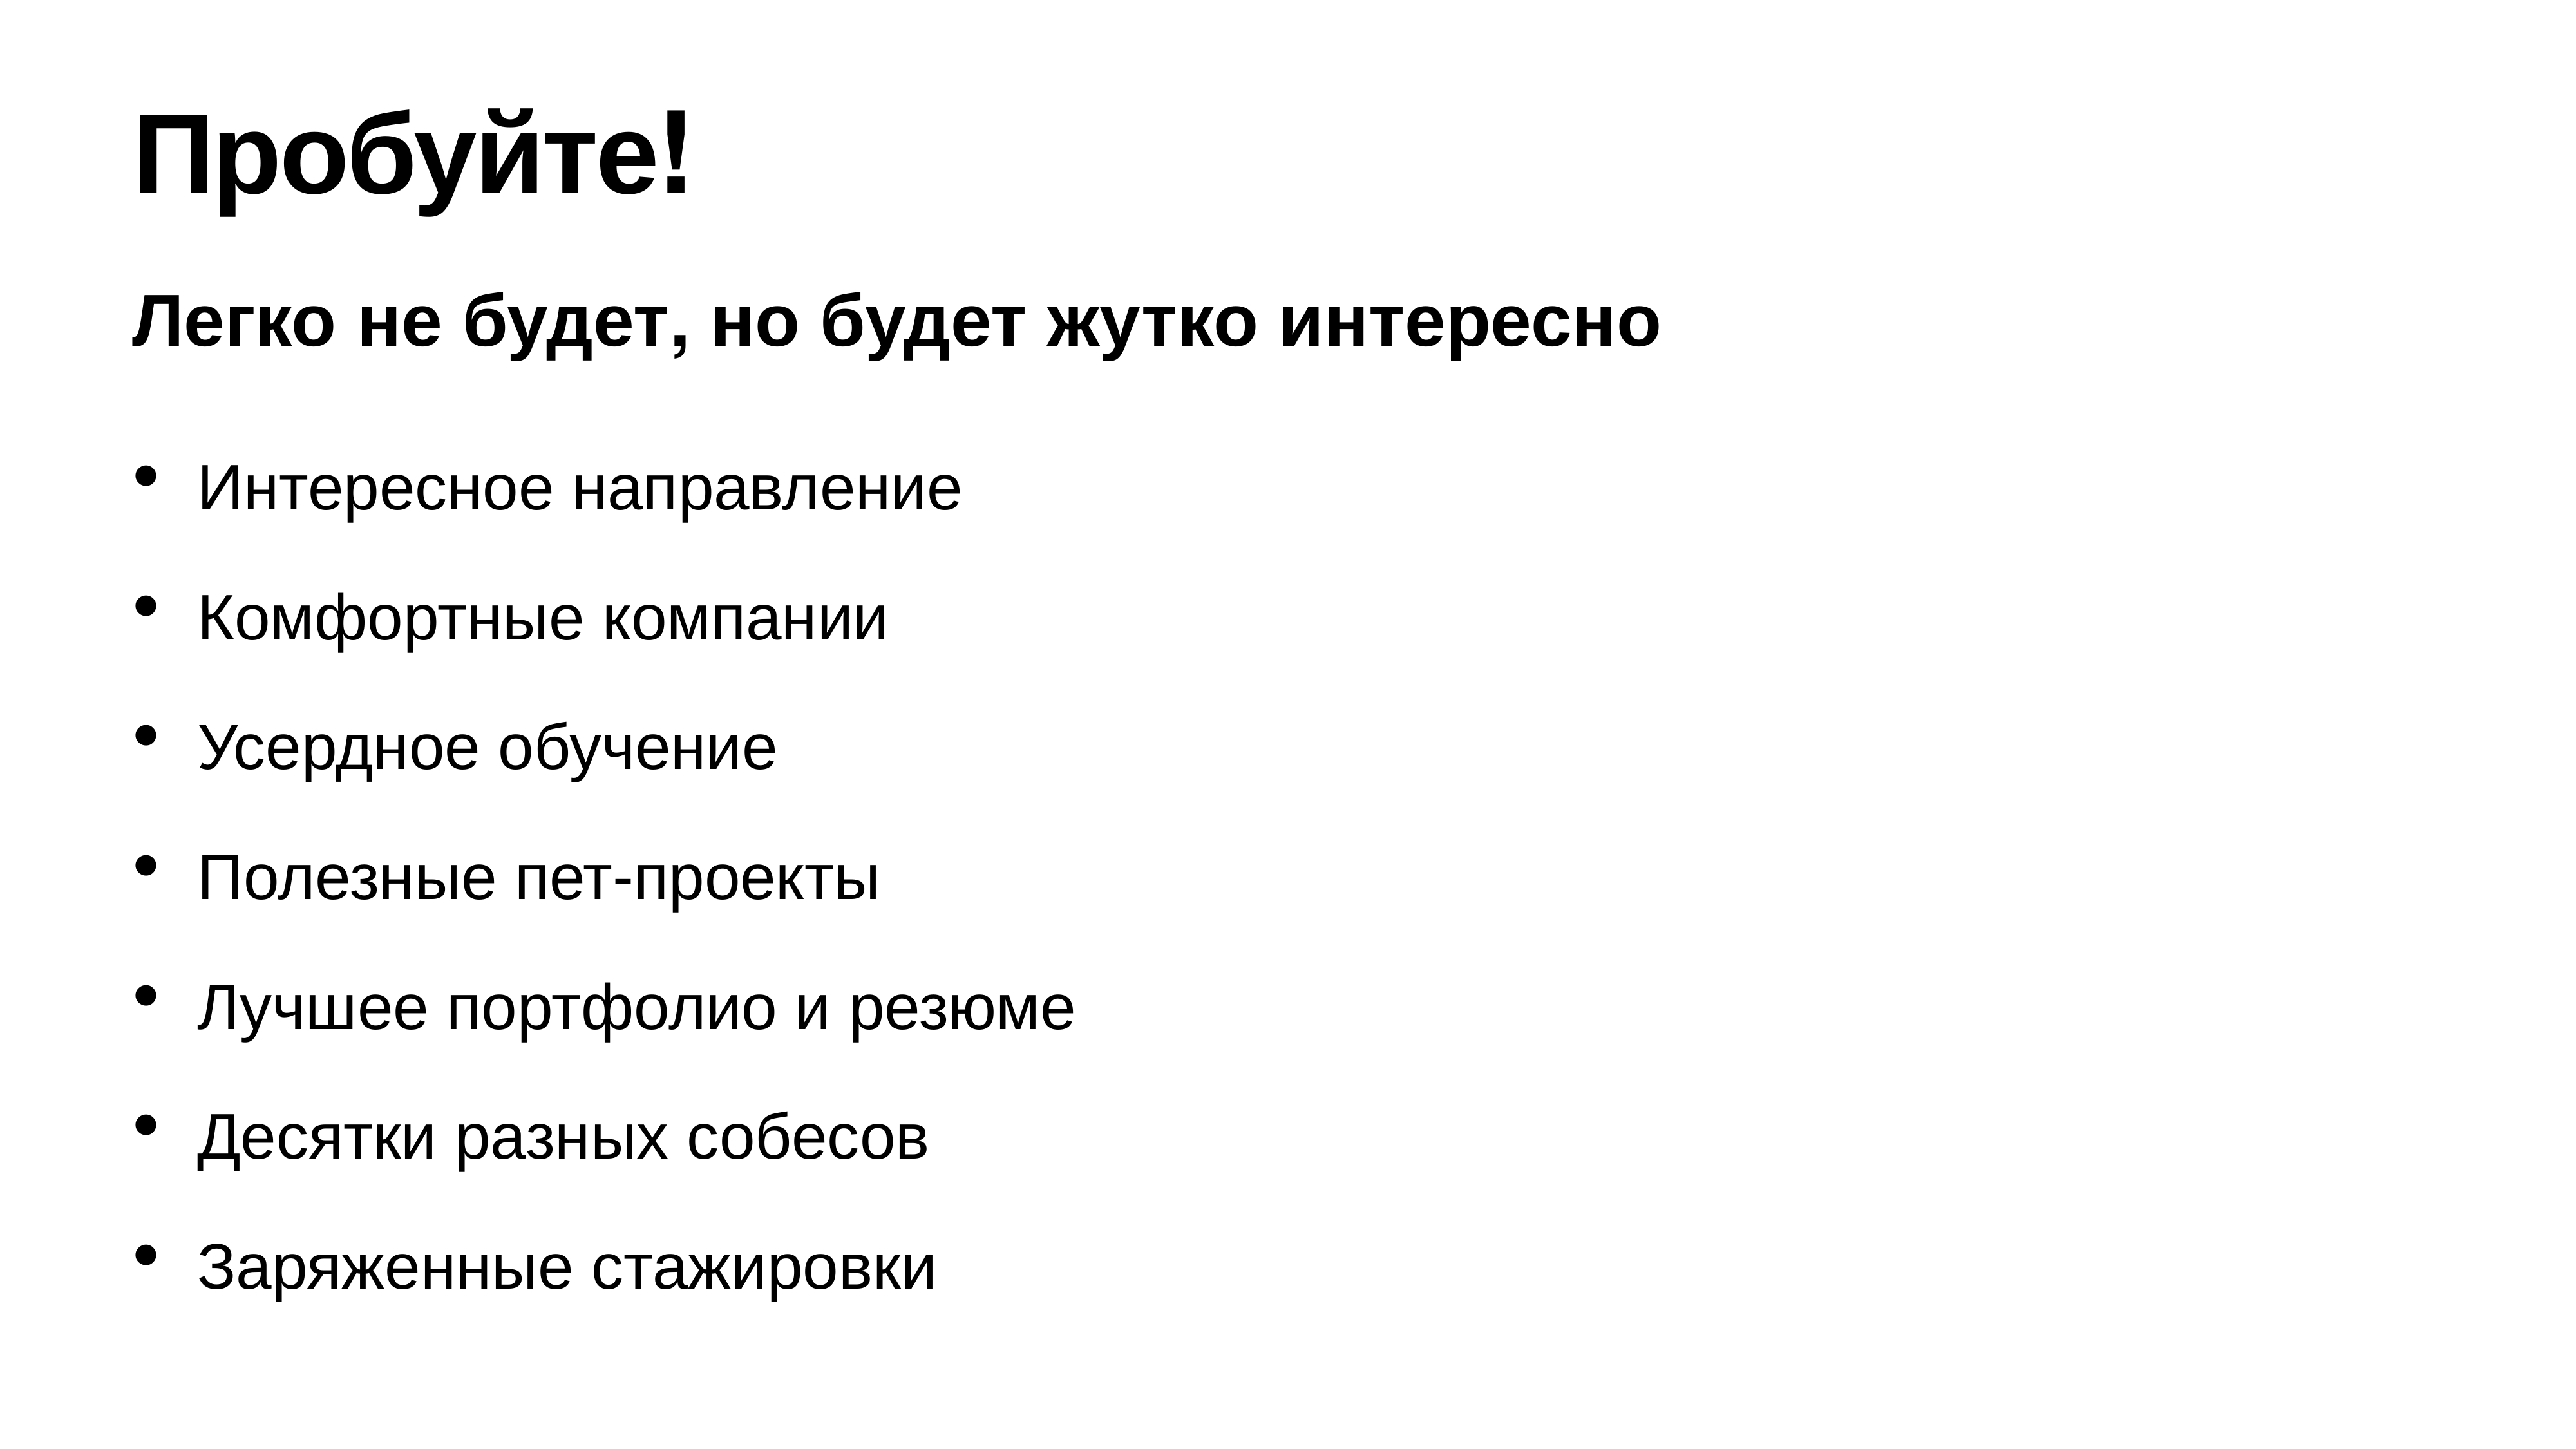

# Пробуйте!
Легко не будет, но будет жутко интересно
Интересное направление
Комфортные компании
Усердное обучение
Полезные пет-проекты
Лучшее портфолио и резюме
Десятки разных собесов
Заряженные стажировки